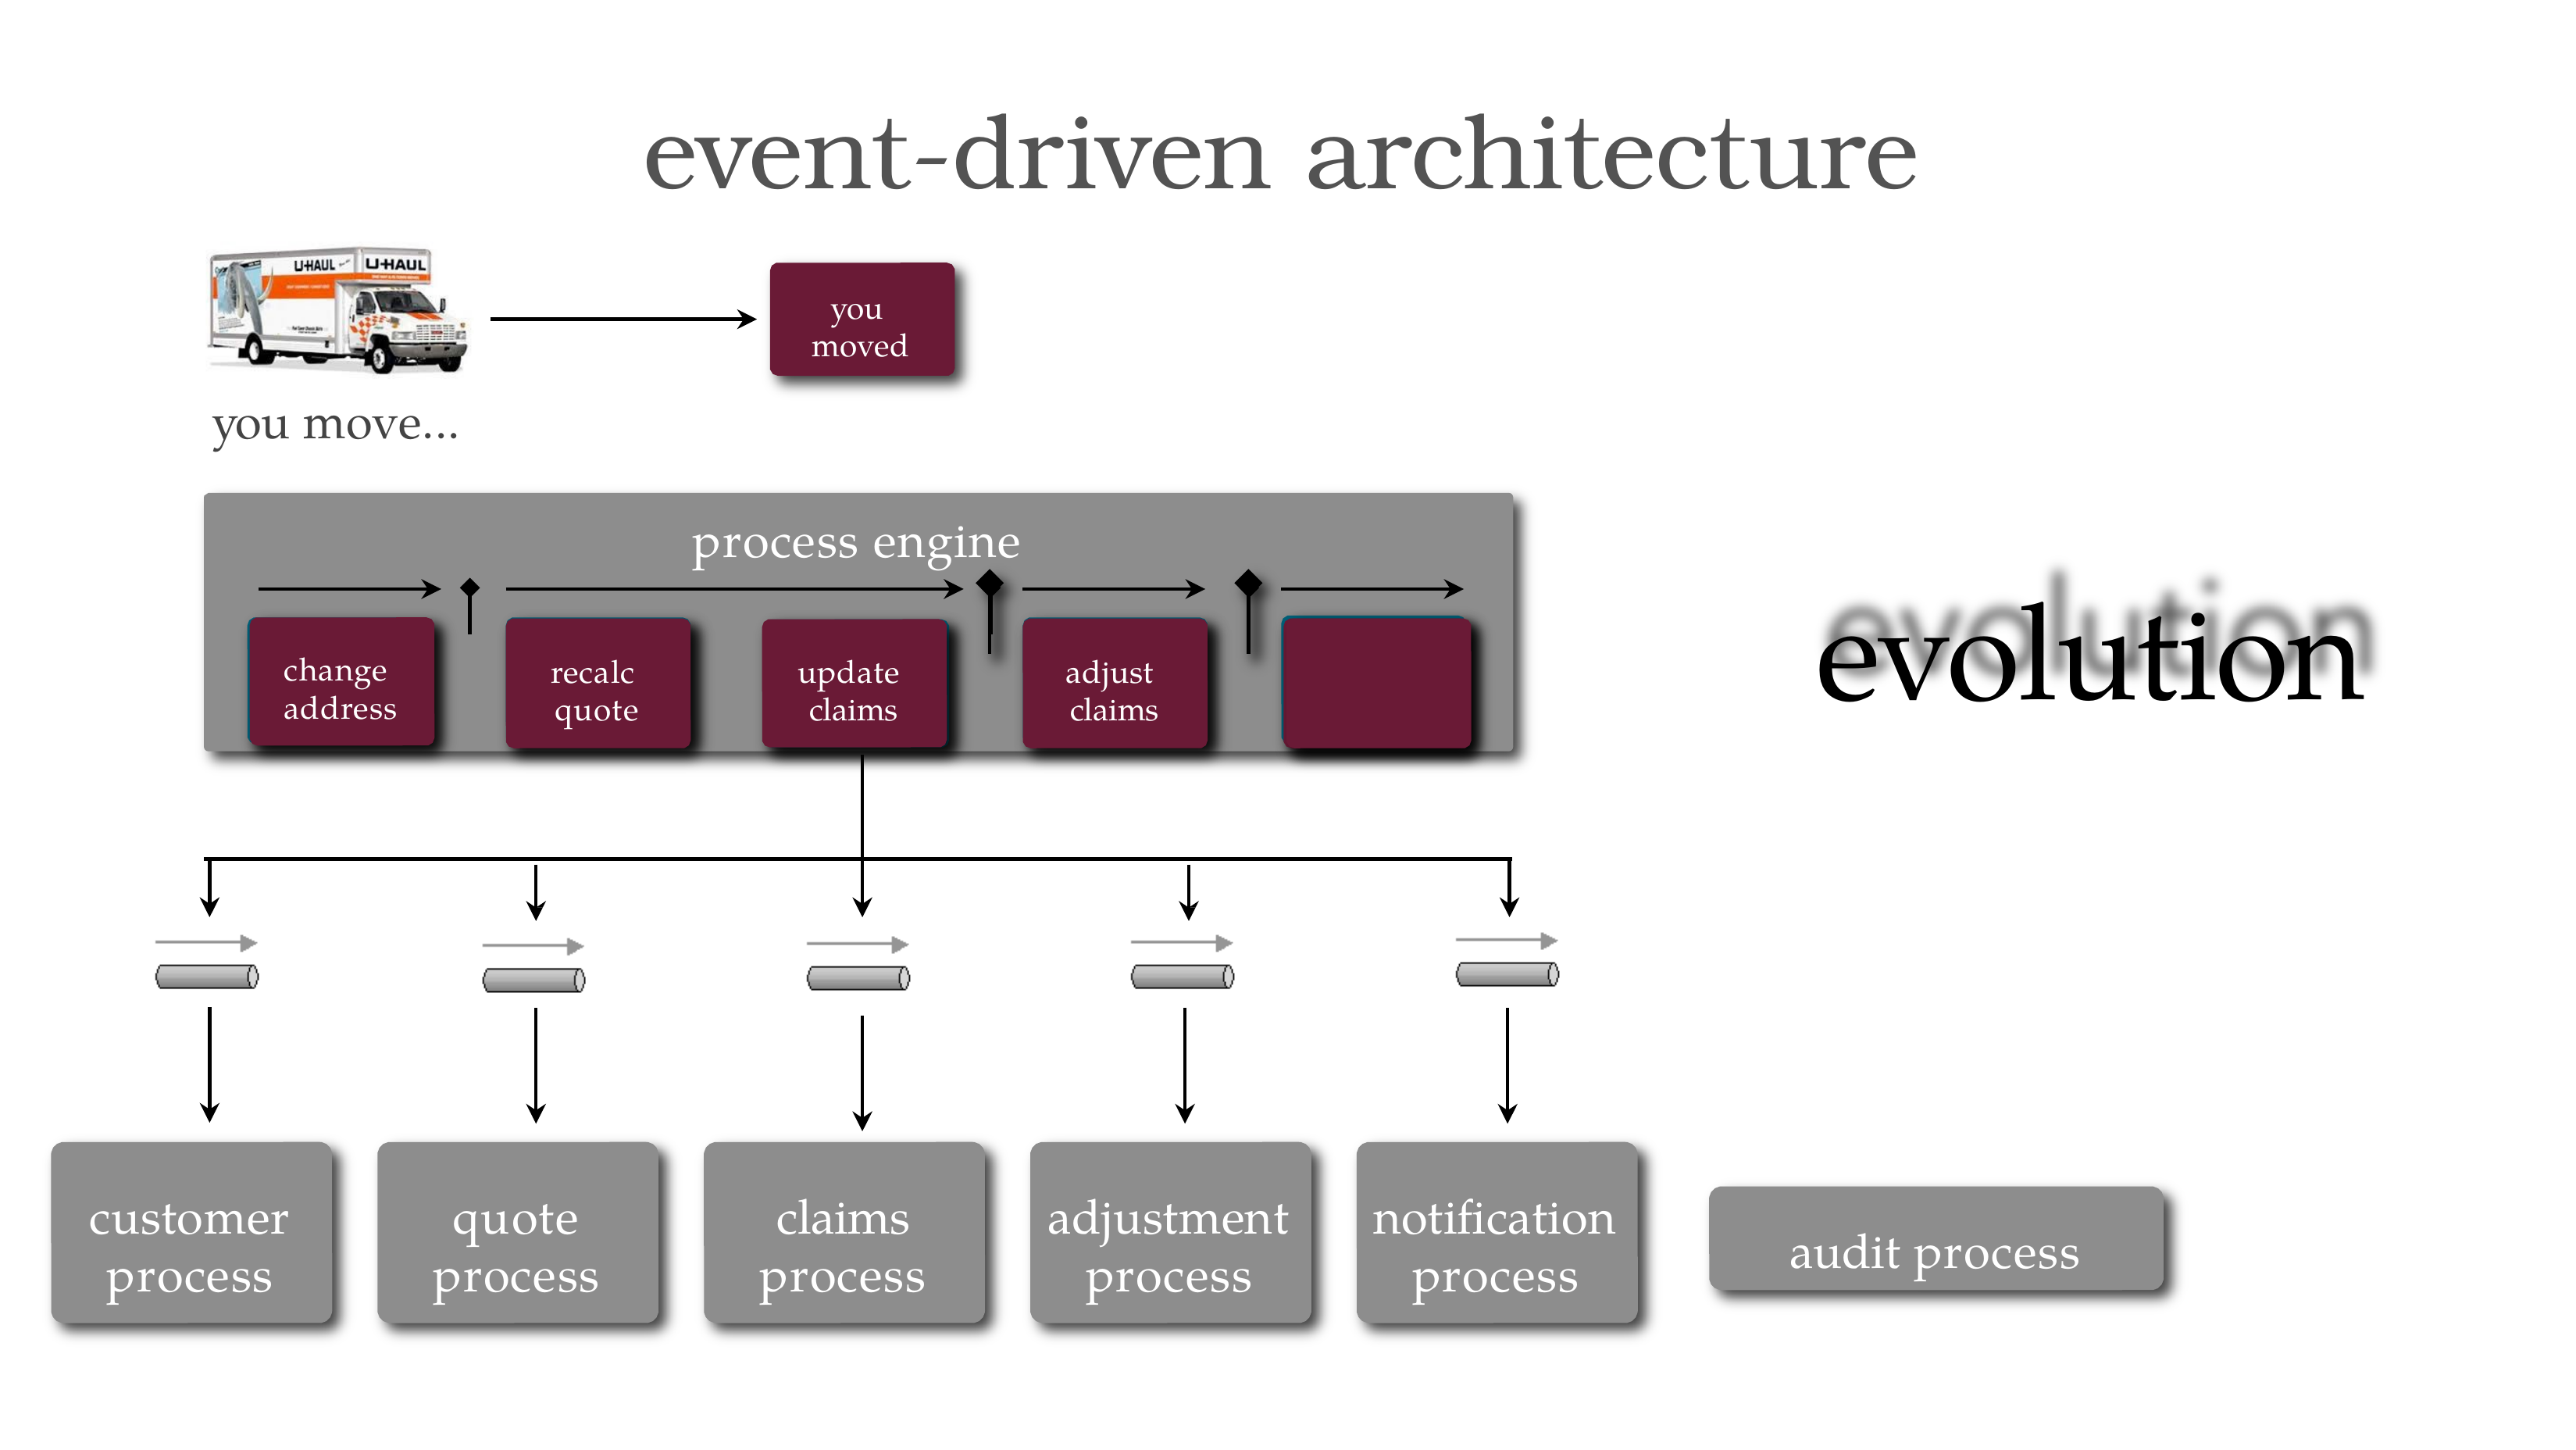

# event-driven architecture

you moved

you move...

process engine

evolution

change address
recalc quote
update claims
adjust claims
notify insured

customer process
quote process
claims process
adjustment process
notification process

audit process